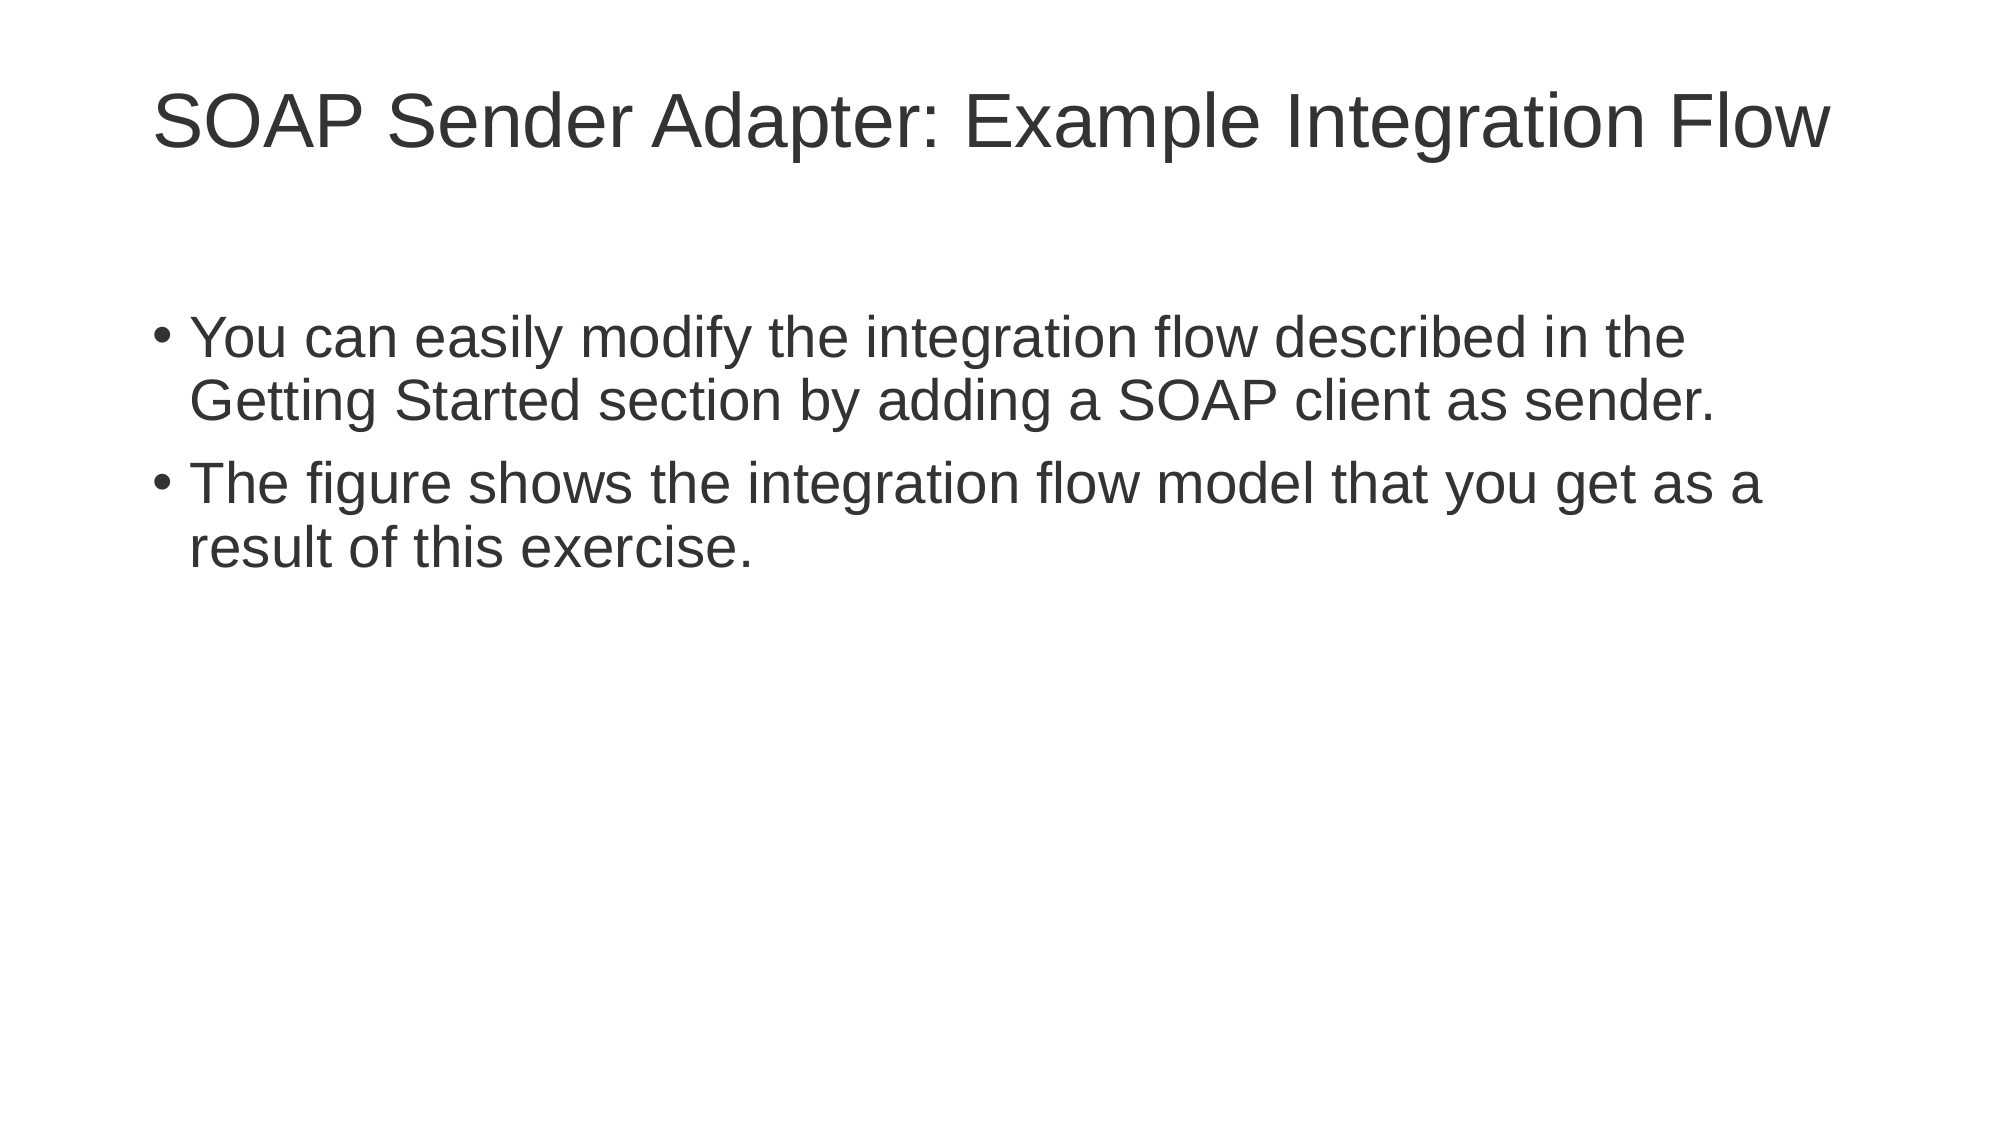

# SOAP Sender Adapter: Example Integration Flow
You can easily modify the integration flow described in the Getting Started section by adding a SOAP client as sender.
The figure shows the integration flow model that you get as a result of this exercise.